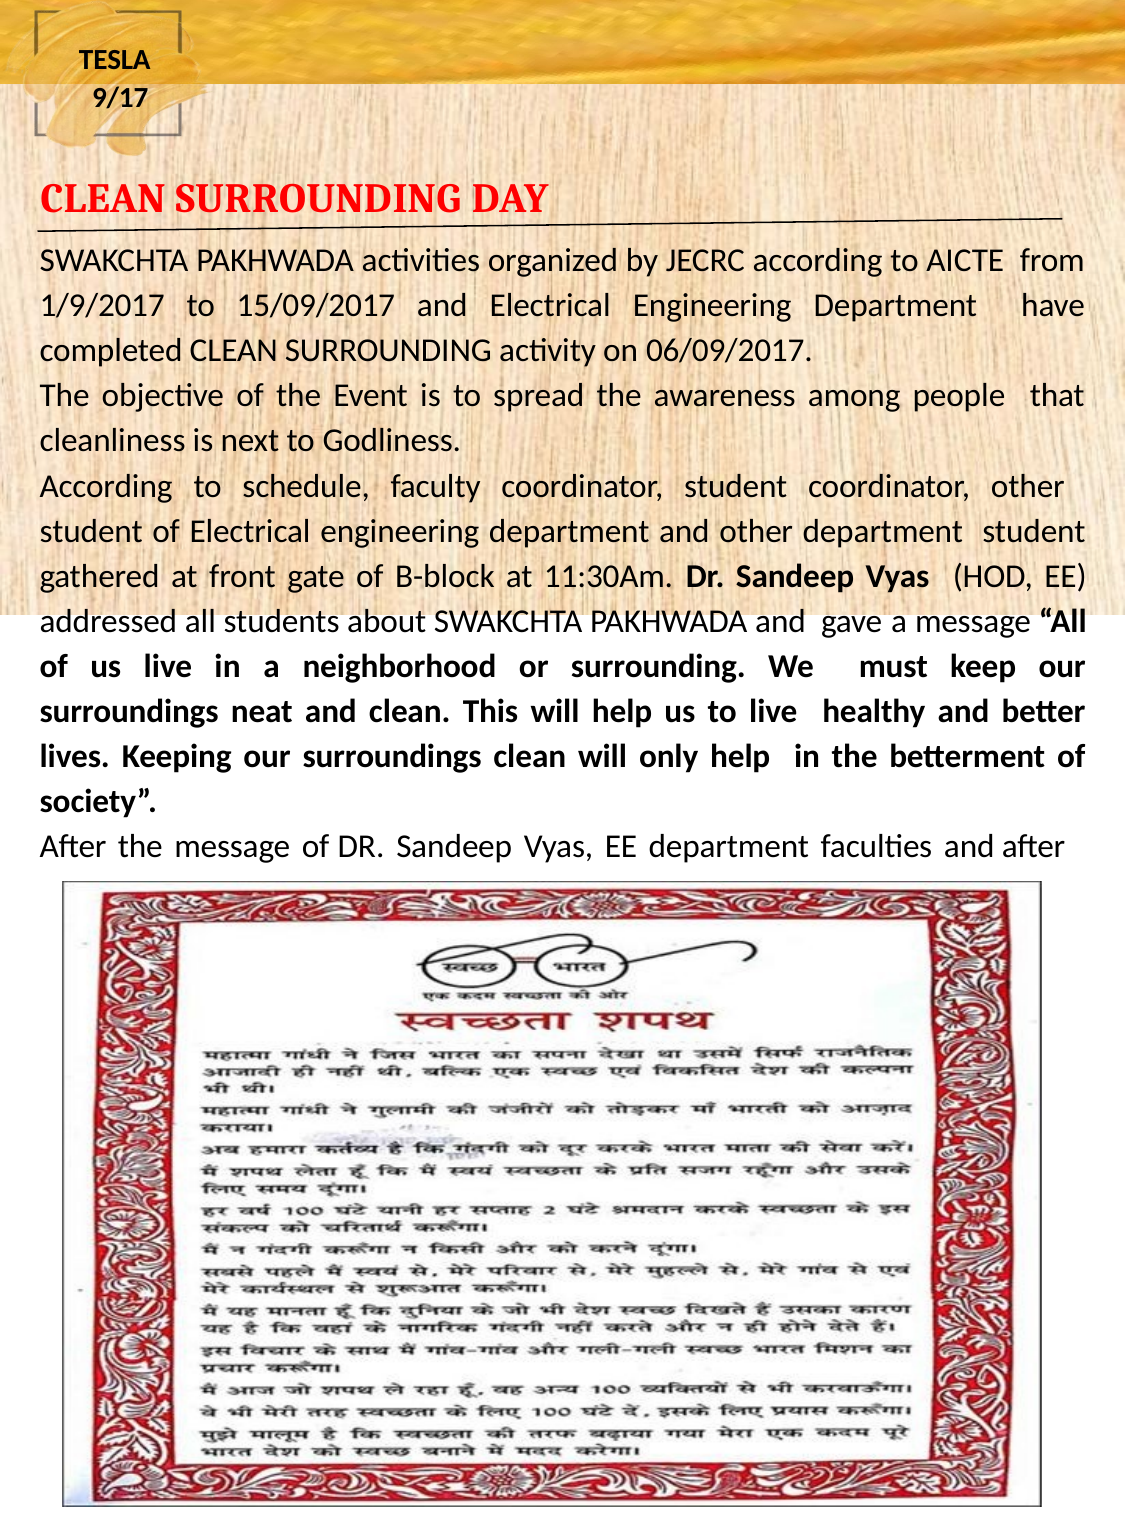

TESLA  9/17
CLEAN SURROUNDING DAY
SWAKCHTA PAKHWADA activities organized by JECRC according to AICTE  from 1/9/2017 to 15/09/2017 and Electrical Engineering Department  have completed CLEAN SURROUNDING activity on 06/09/2017.
The objective of the Event is to spread the awareness among people  that cleanliness is next to Godliness.
According to schedule, faculty coordinator, student coordinator, other  student of Electrical engineering department and other department  student gathered at front gate of B-block at 11:30Am. Dr. Sandeep Vyas  (HOD, EE) addressed all students about SWAKCHTA PAKHWADA and  gave a message “All of us live in a neighborhood or surrounding. We  must keep our surroundings neat and clean. This will help us to live  healthy and better lives. Keeping our surroundings clean will only help  in the betterment of society”.
After the message of DR. Sandeep Vyas, EE department faculties and after

109 students have taken
the oath of cleanness-